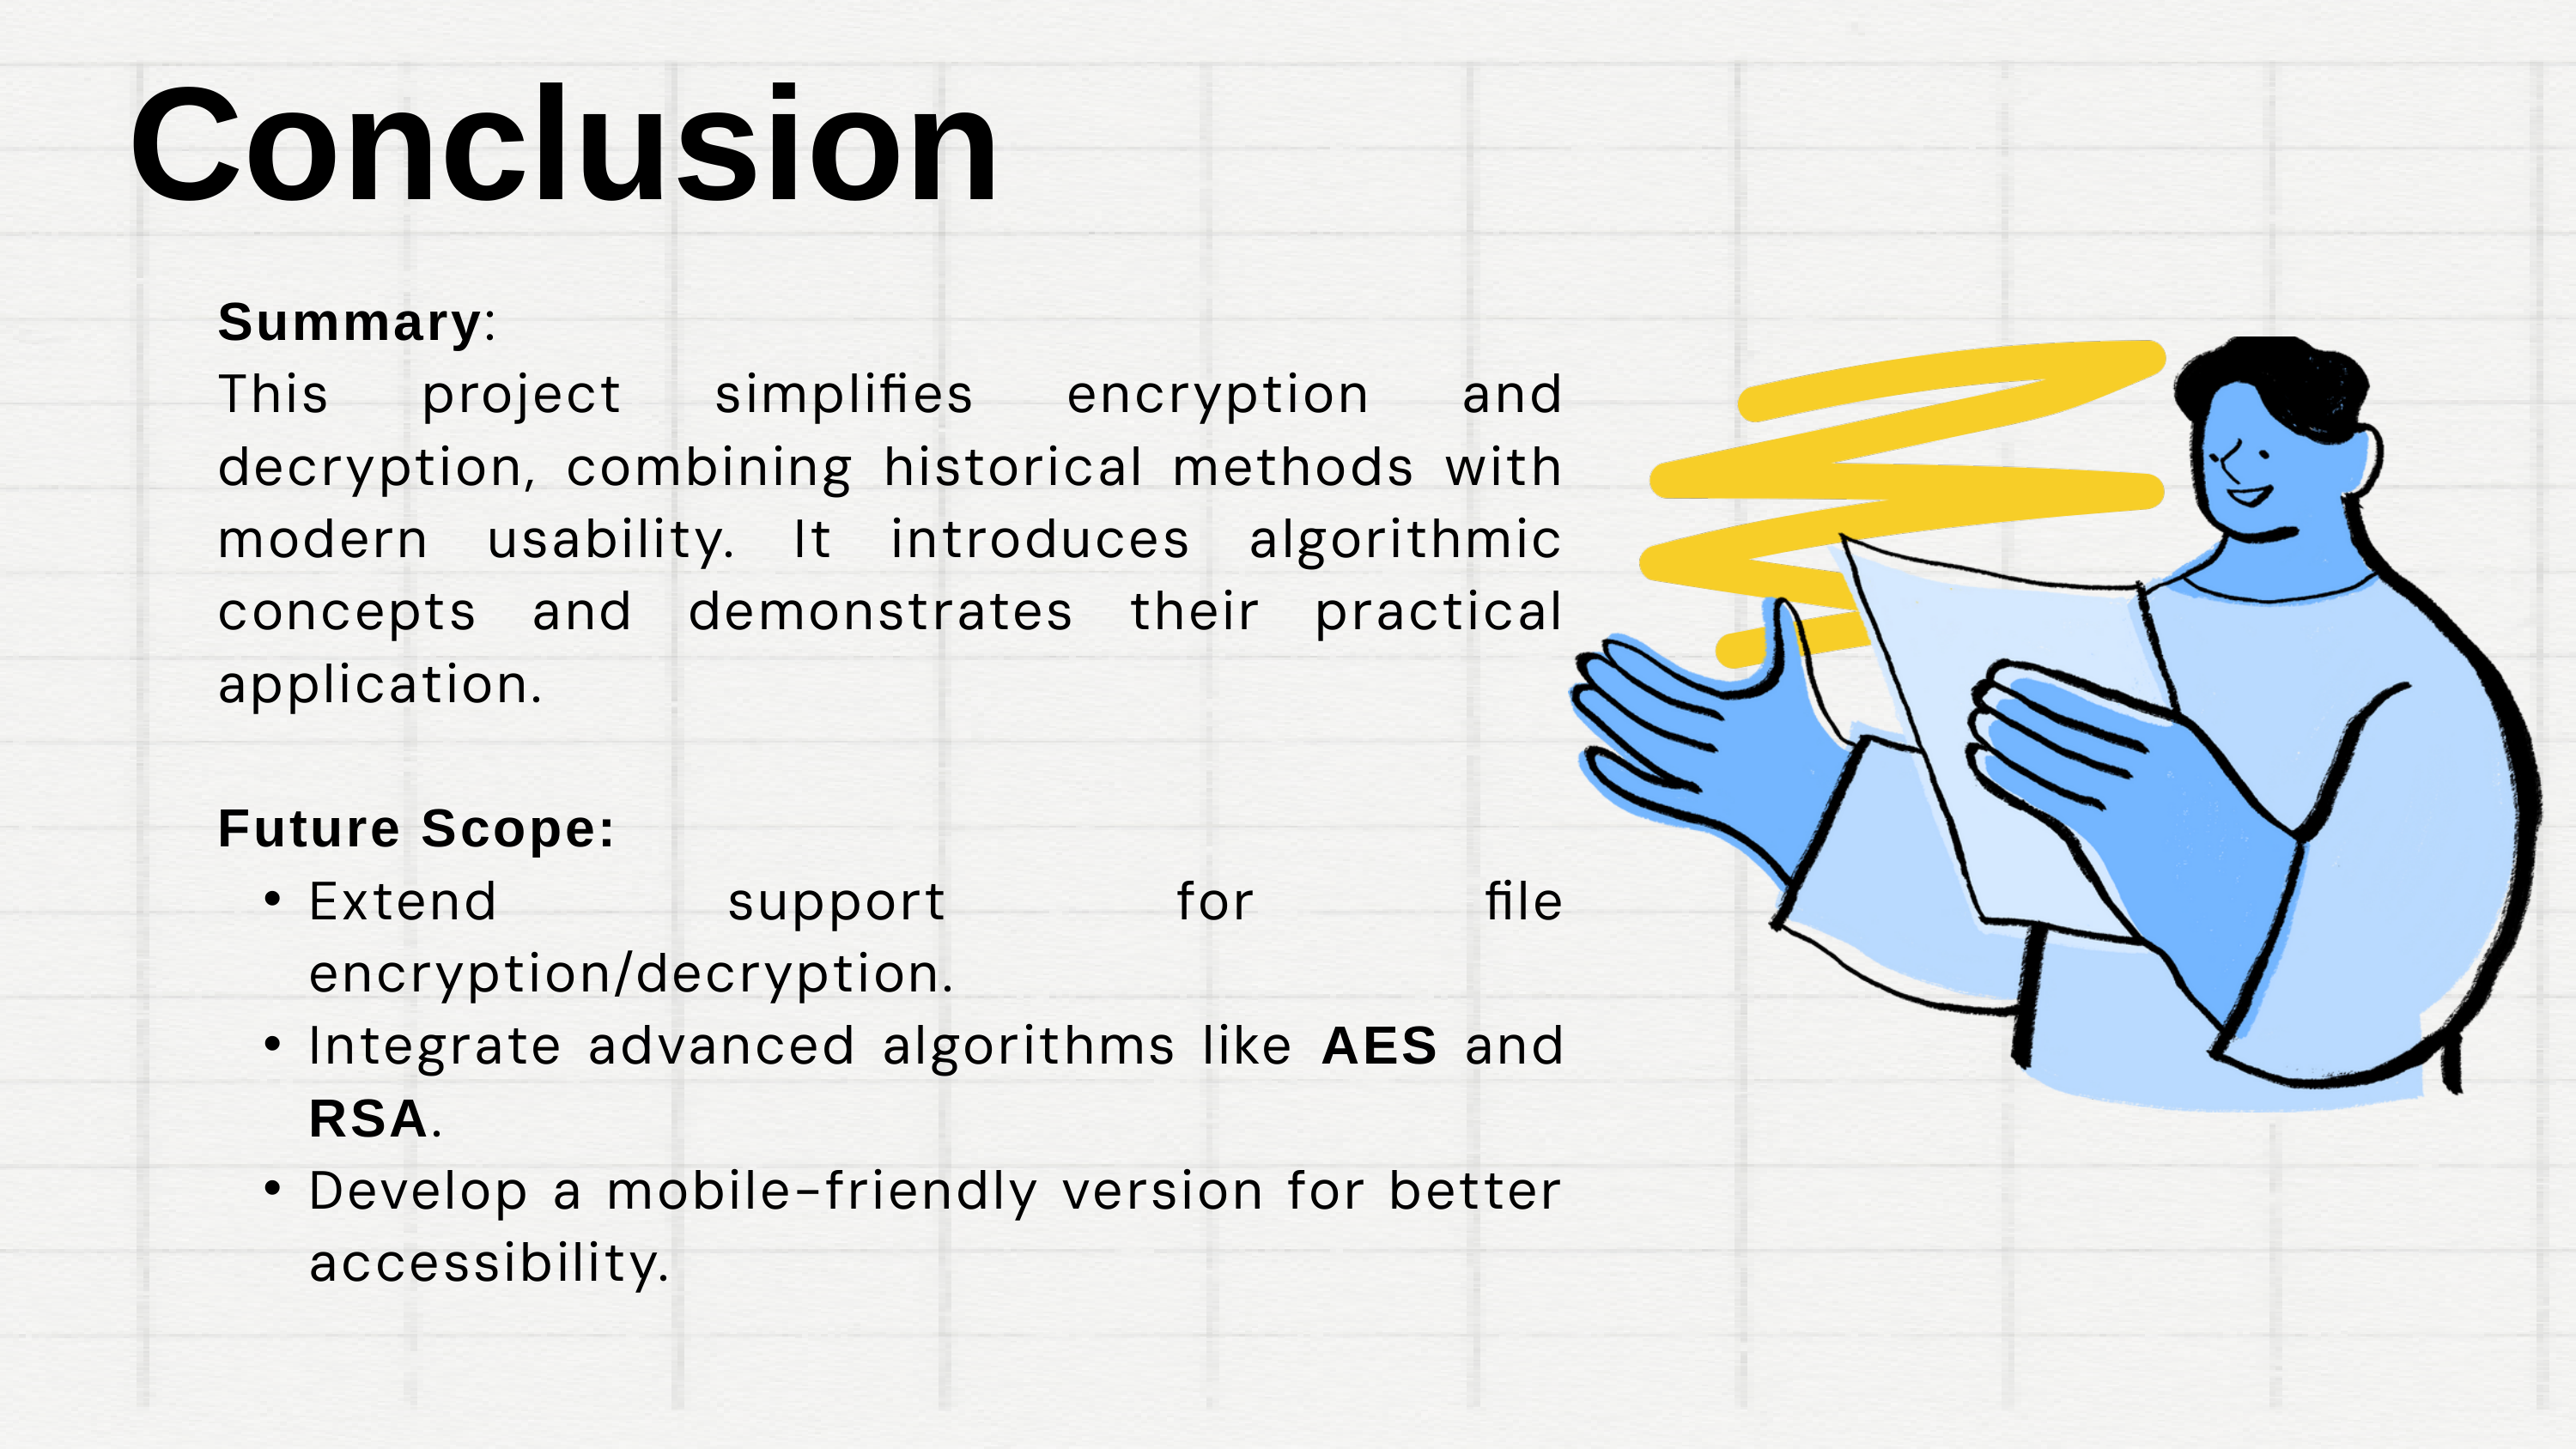

Conclusion

Summary:
This project simplifies encryption and decryption, combining historical methods with modern usability. It introduces algorithmic concepts and demonstrates their practical application.

Future Scope:
Extend support for file encryption/decryption.
Integrate advanced algorithms like AES and RSA.
Develop a mobile-friendly version for better accessibility.